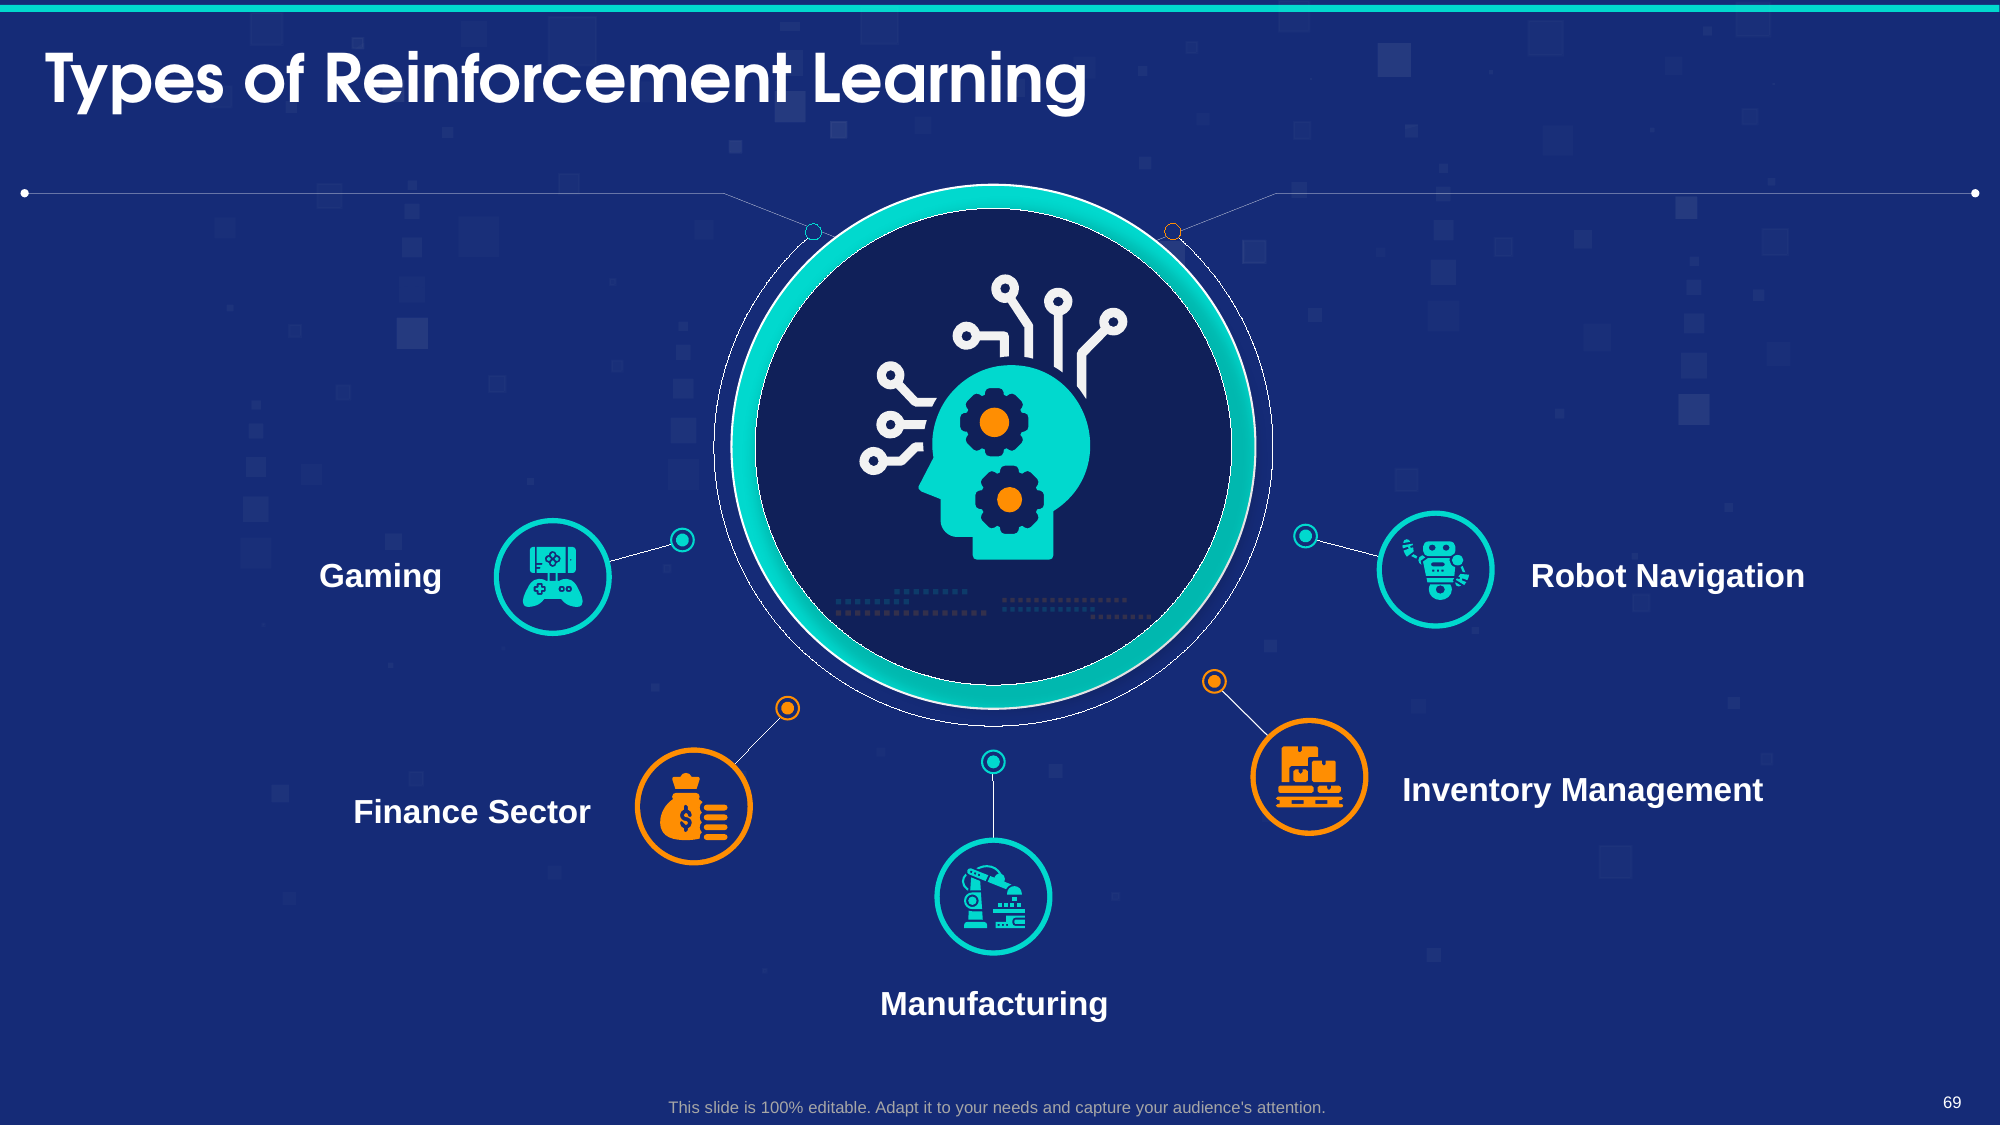

# Types of Reinforcement Learning

Gaming
Robot Navigation

Inventory Management

Finance Sector
Manufacturing
This slide is 100% editable. Adapt it to your needs and capture your audience's attention.
69